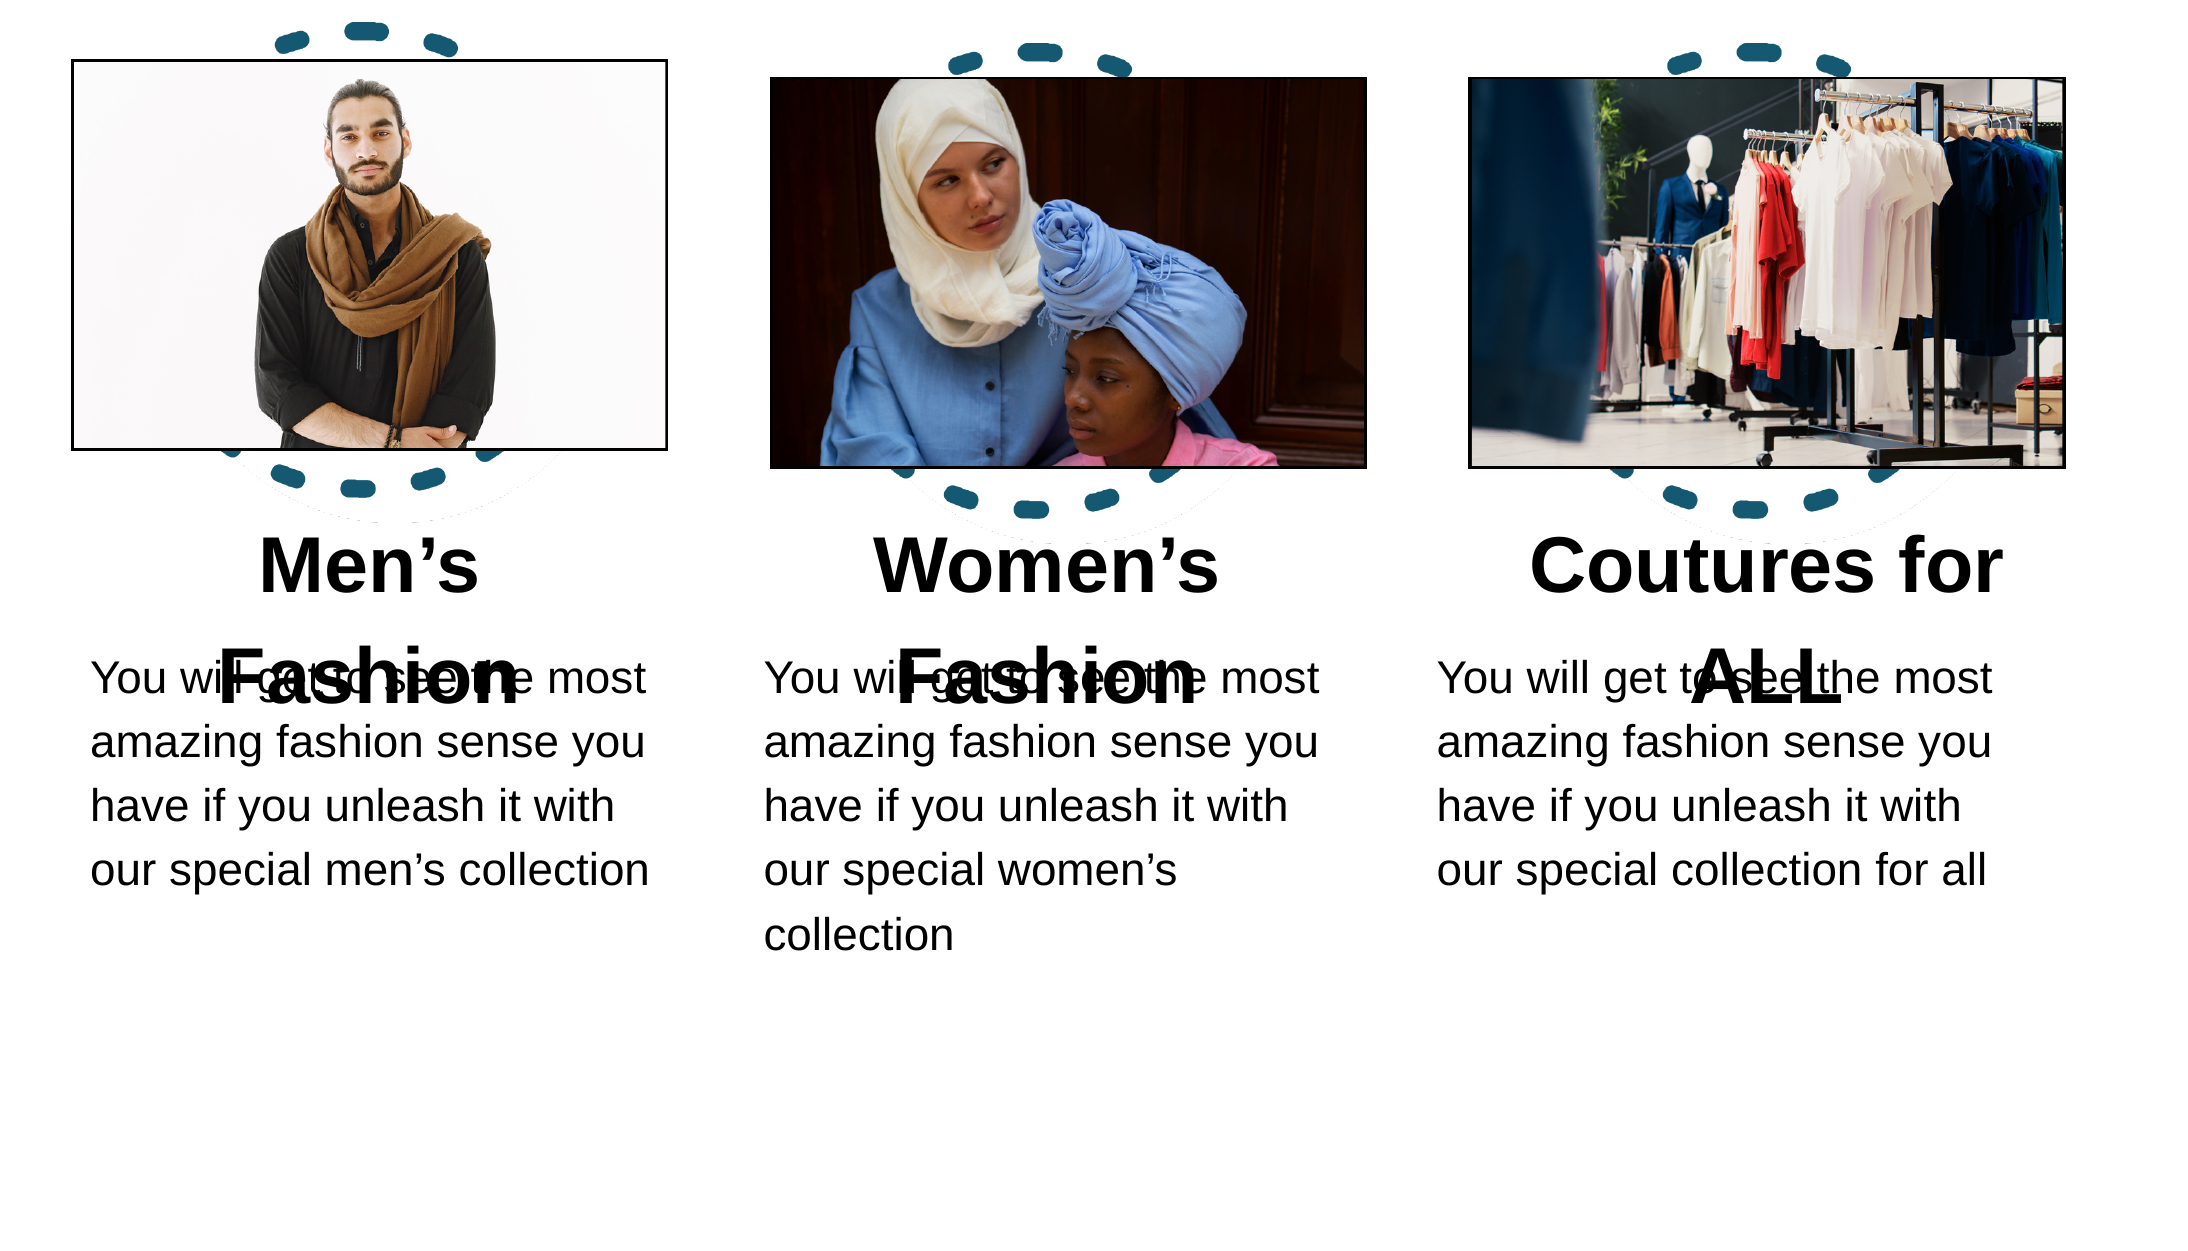

Men’s Fashion
Women’s Fashion
Coutures for ALL
You will get to see the most amazing fashion sense you have if you unleash it with our special men’s collection
You will get to see the most amazing fashion sense you have if you unleash it with our special women’s collection
You will get to see the most amazing fashion sense you have if you unleash it with our special collection for all